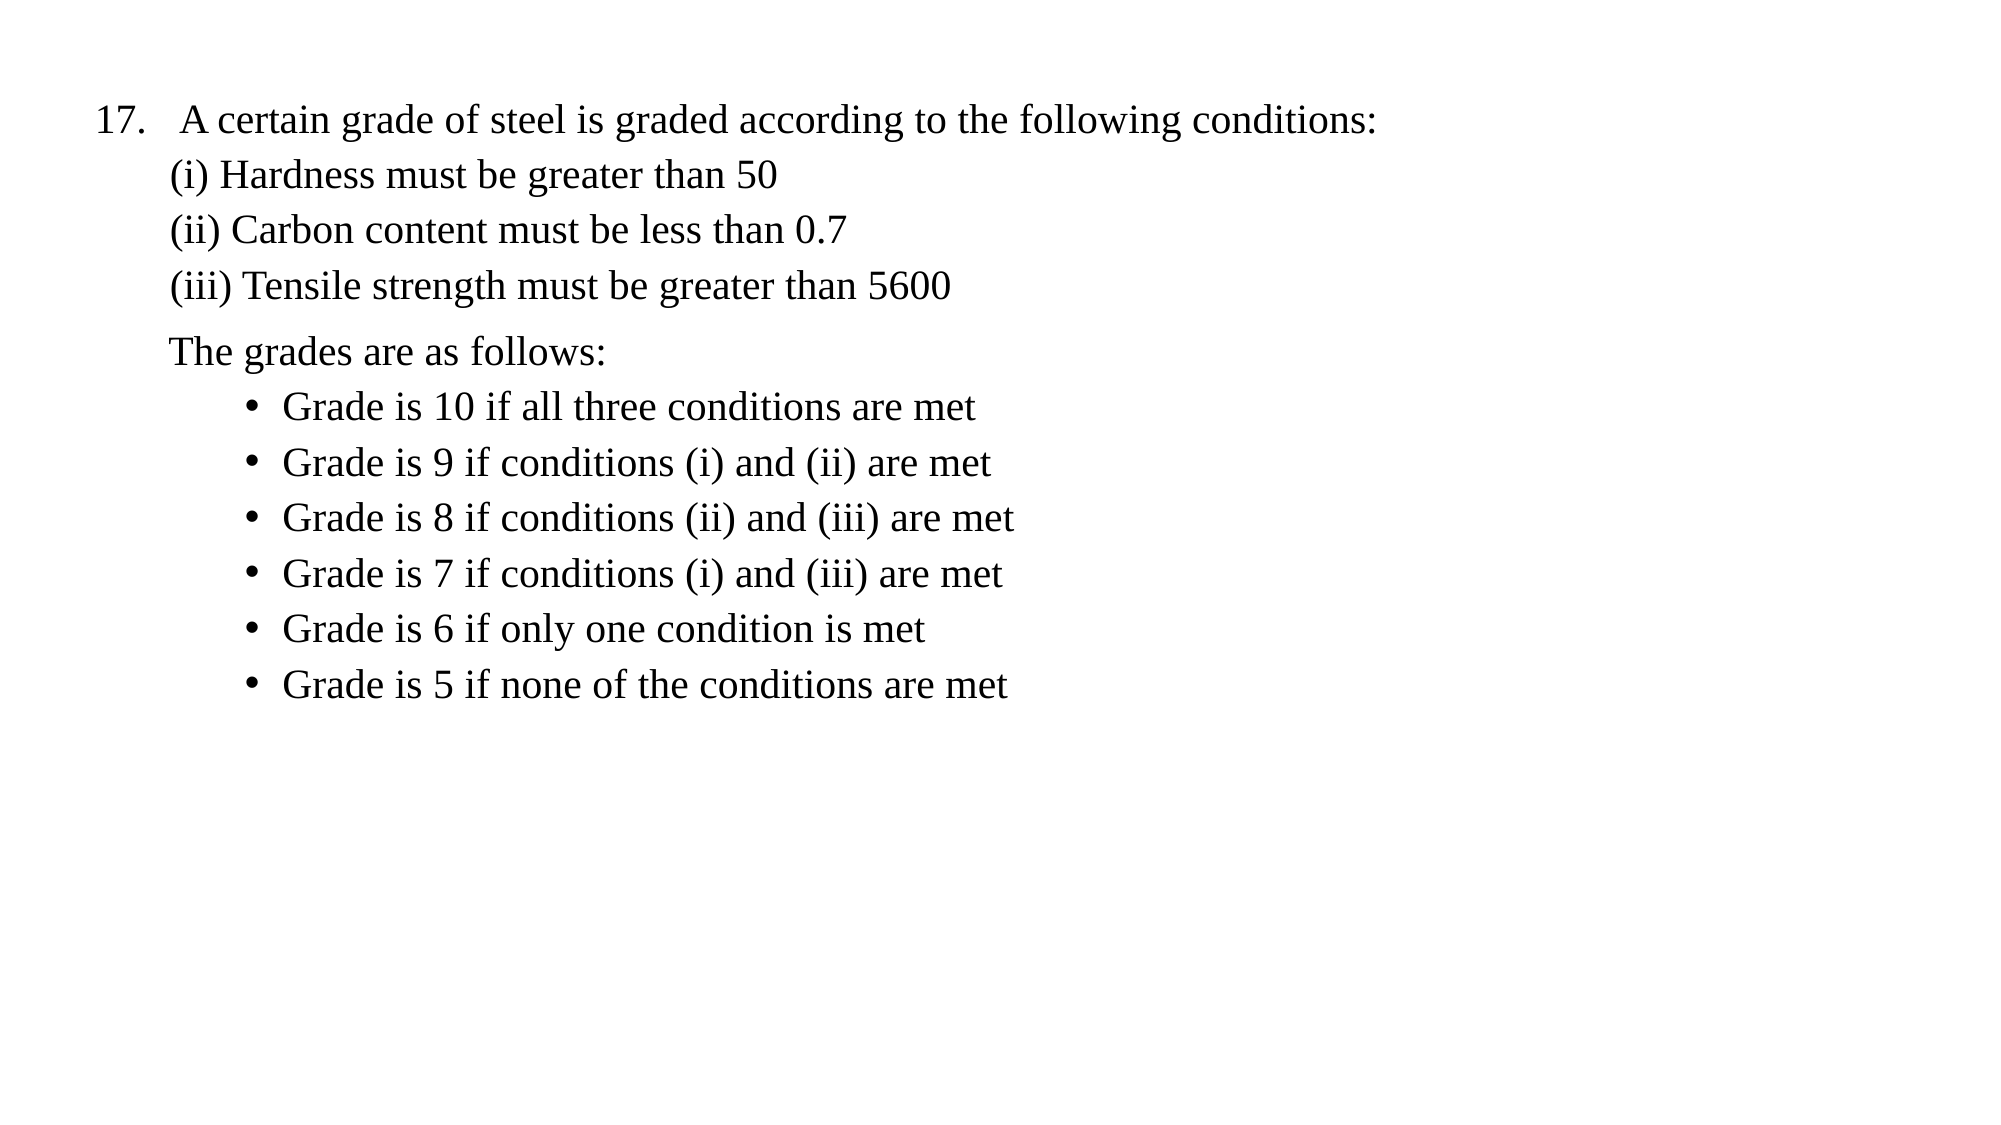

A certain grade of steel is graded according to the following conditions:
(i) Hardness must be greater than 50
(ii) Carbon content must be less than 0.7
(iii) Tensile strength must be greater than 5600
       The grades are as follows:
Grade is 10 if all three conditions are met
Grade is 9 if conditions (i) and (ii) are met
Grade is 8 if conditions (ii) and (iii) are met
Grade is 7 if conditions (i) and (iii) are met
Grade is 6 if only one condition is met
Grade is 5 if none of the conditions are met